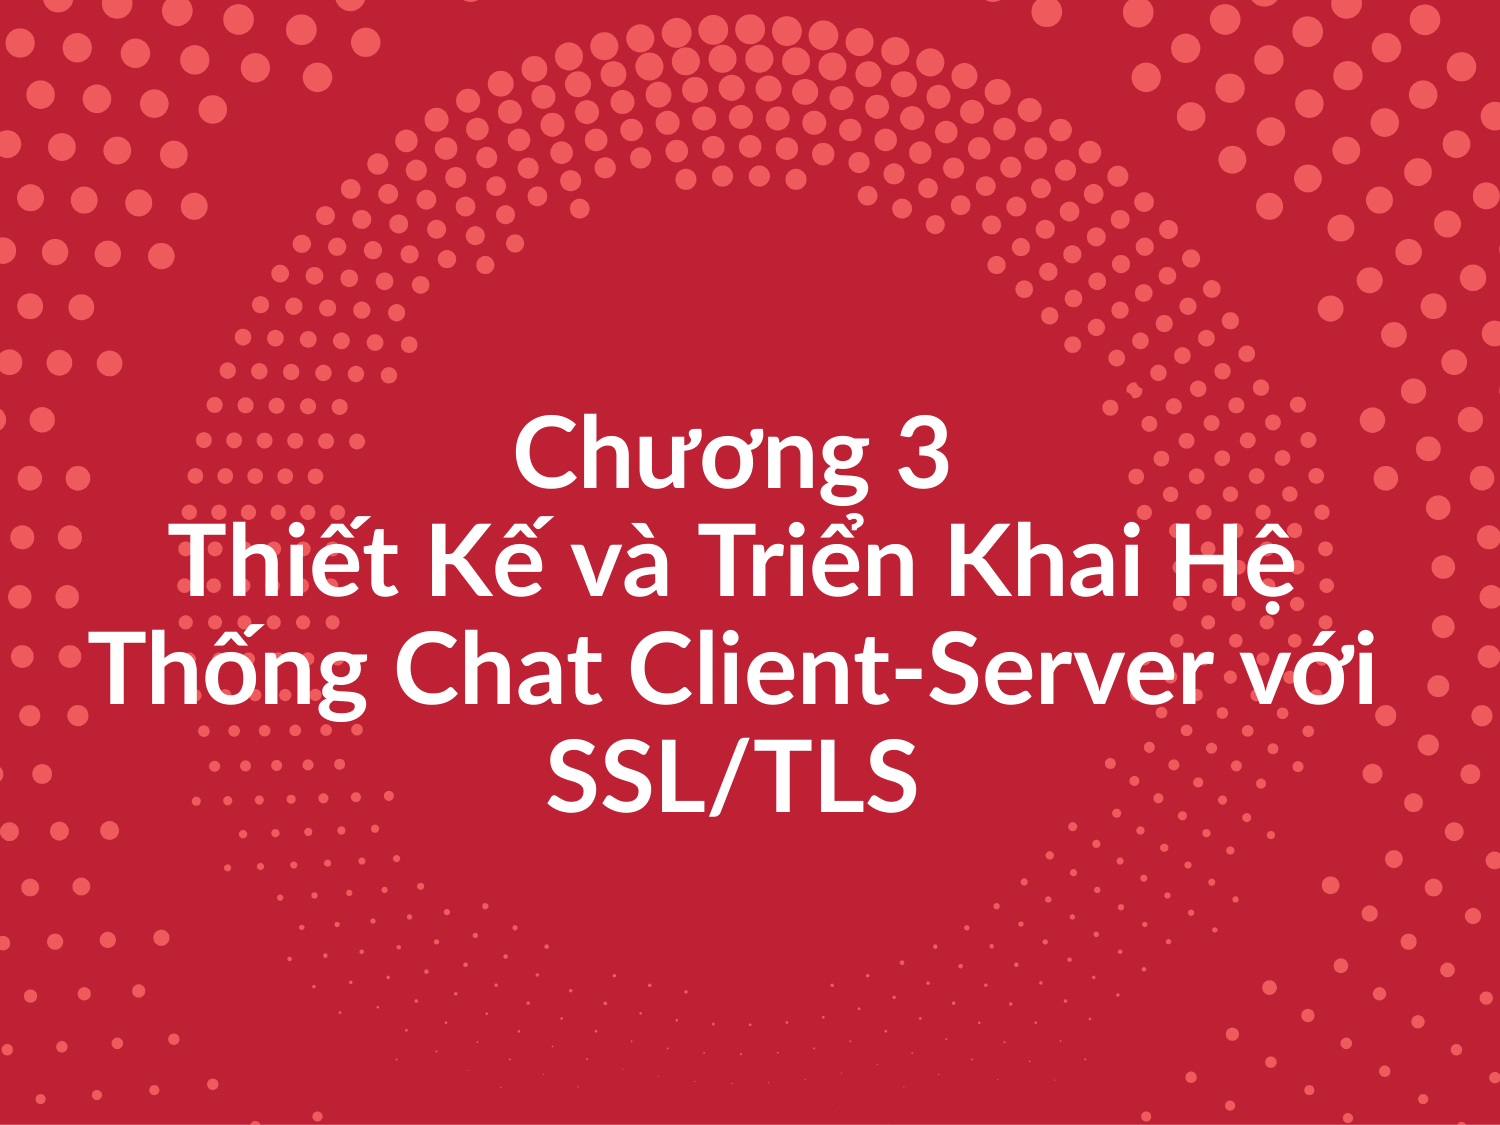

# Chương 3 Thiết Kế và Triển Khai Hệ Thống Chat Client-Server với SSL/TLS